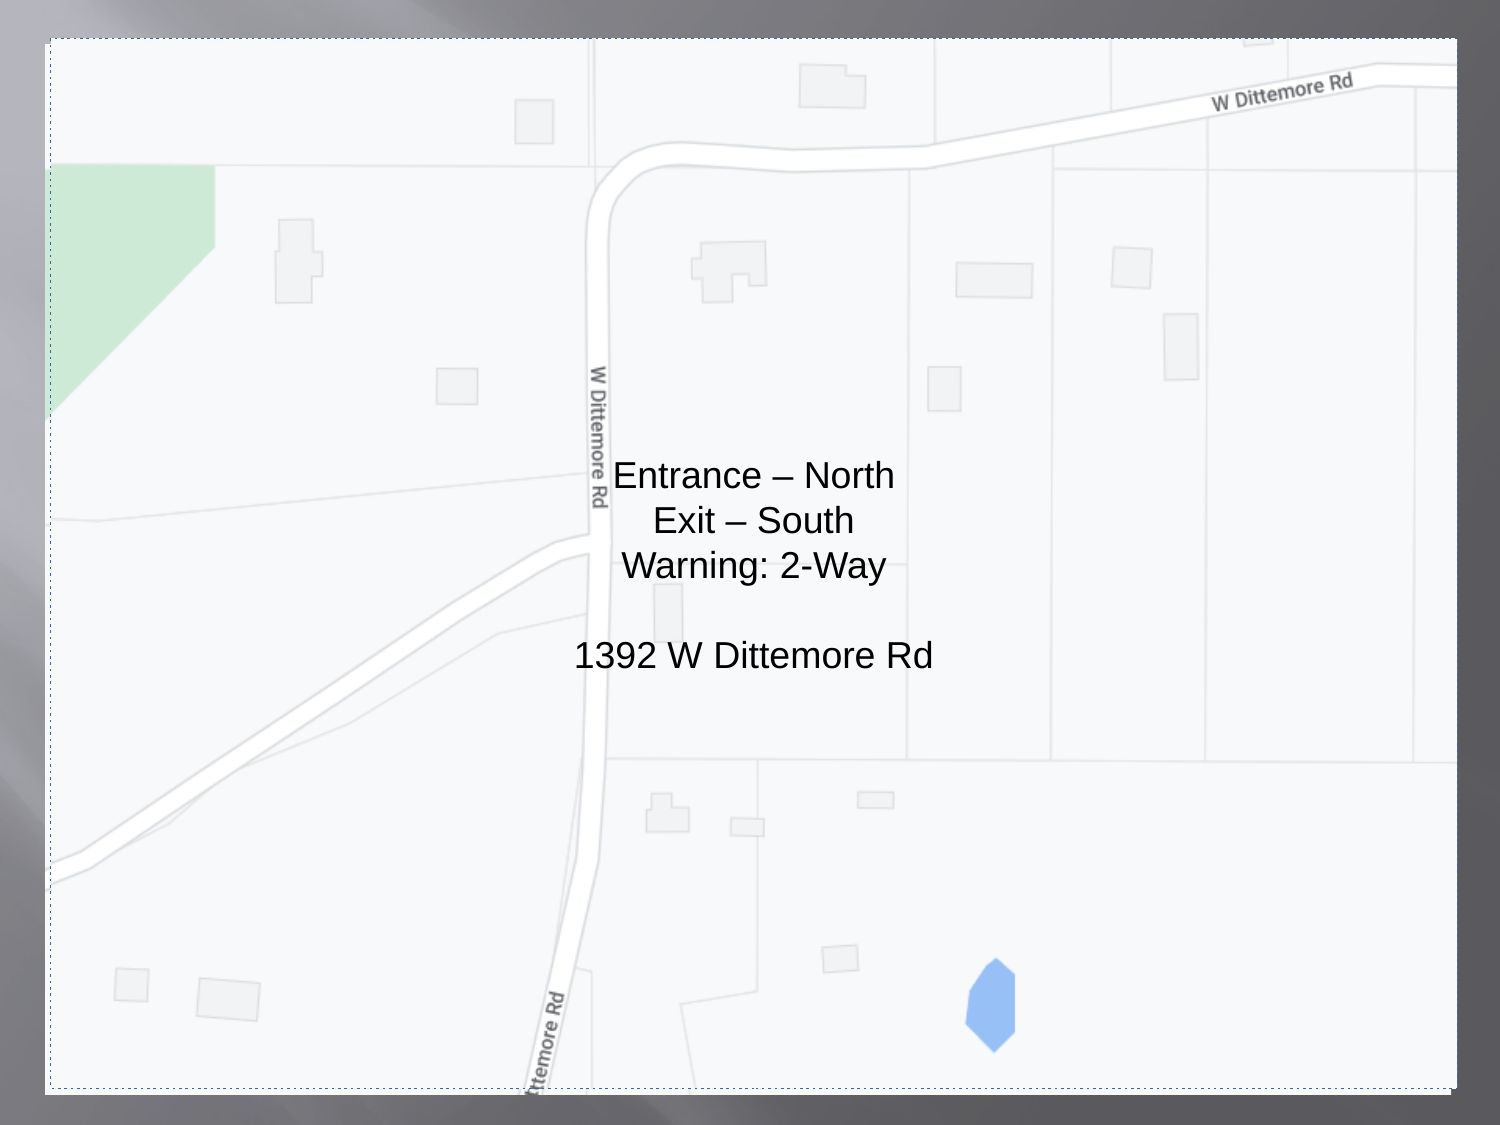

Entrance – North
Exit – South
Warning: 2-Way

1392 W Dittemore Rd
Entrance
Hilly Sunday Rest Stop #4